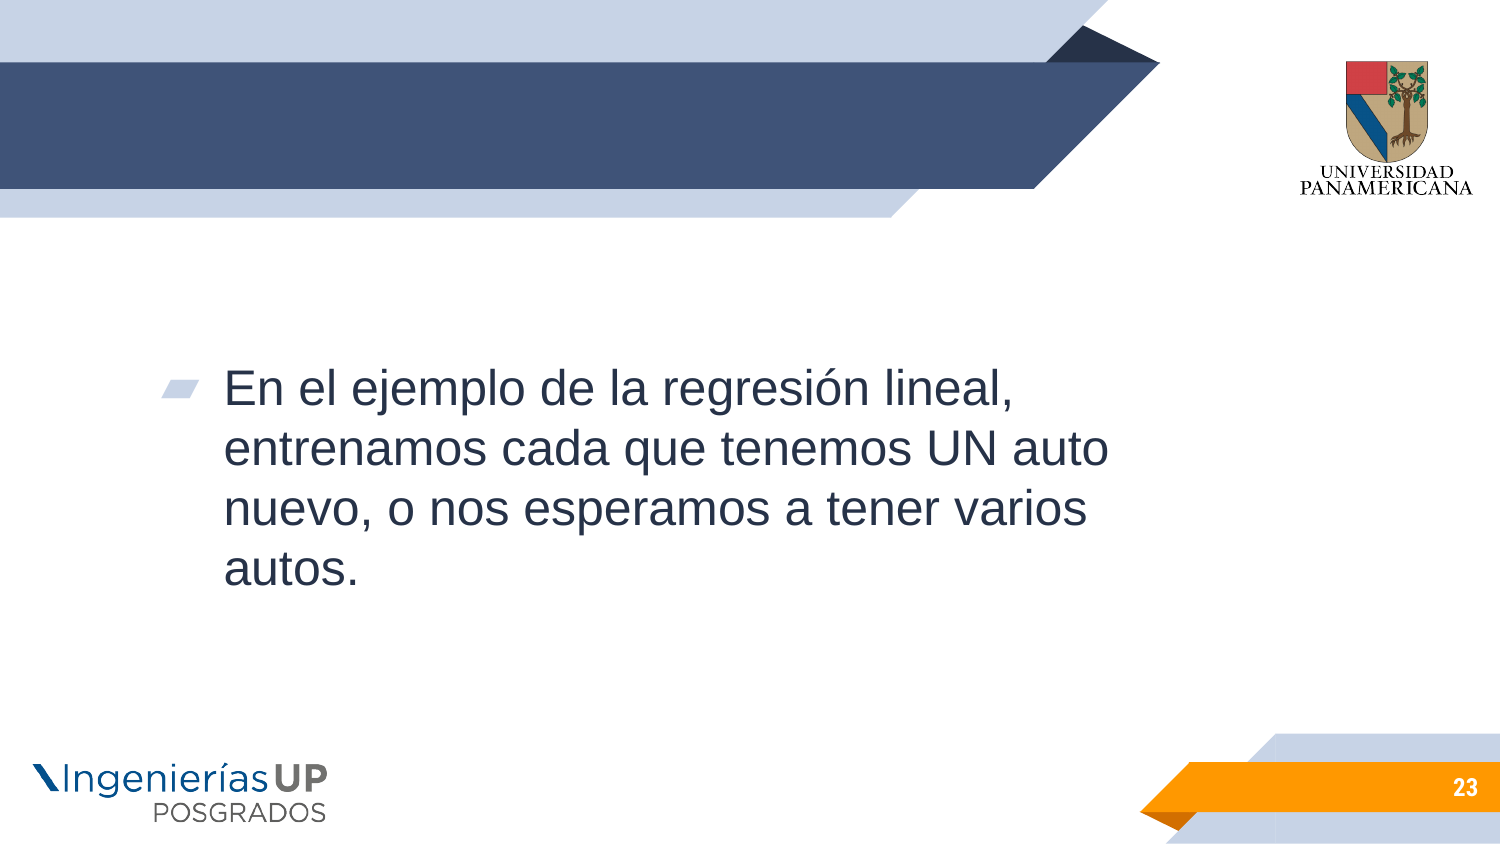

#
En el ejemplo de la regresión lineal, entrenamos cada que tenemos UN auto nuevo, o nos esperamos a tener varios autos.
23